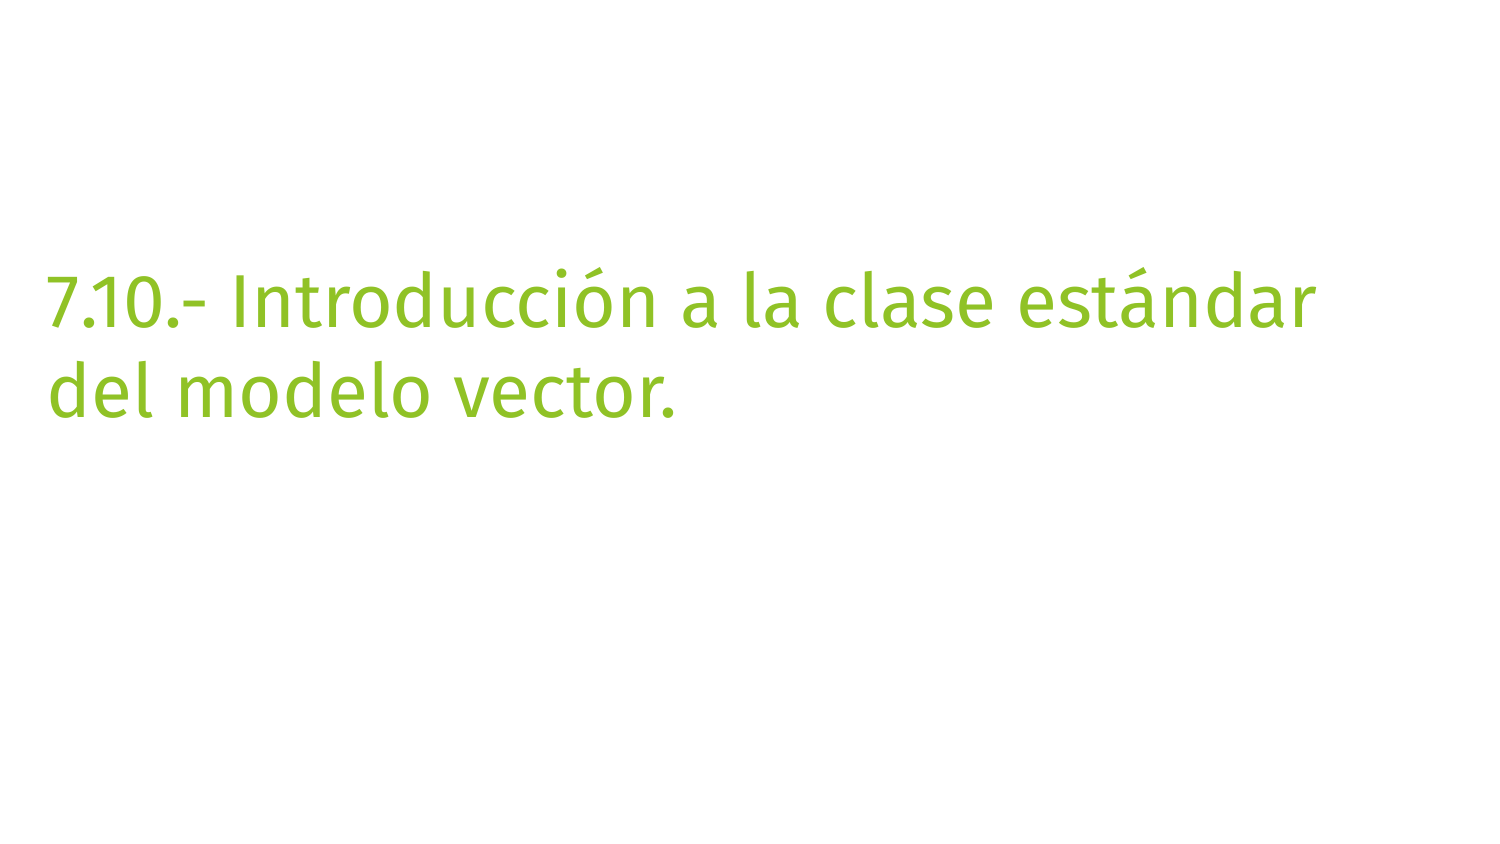

# 7.10.- Introducción a la clase estándar del modelo vector.